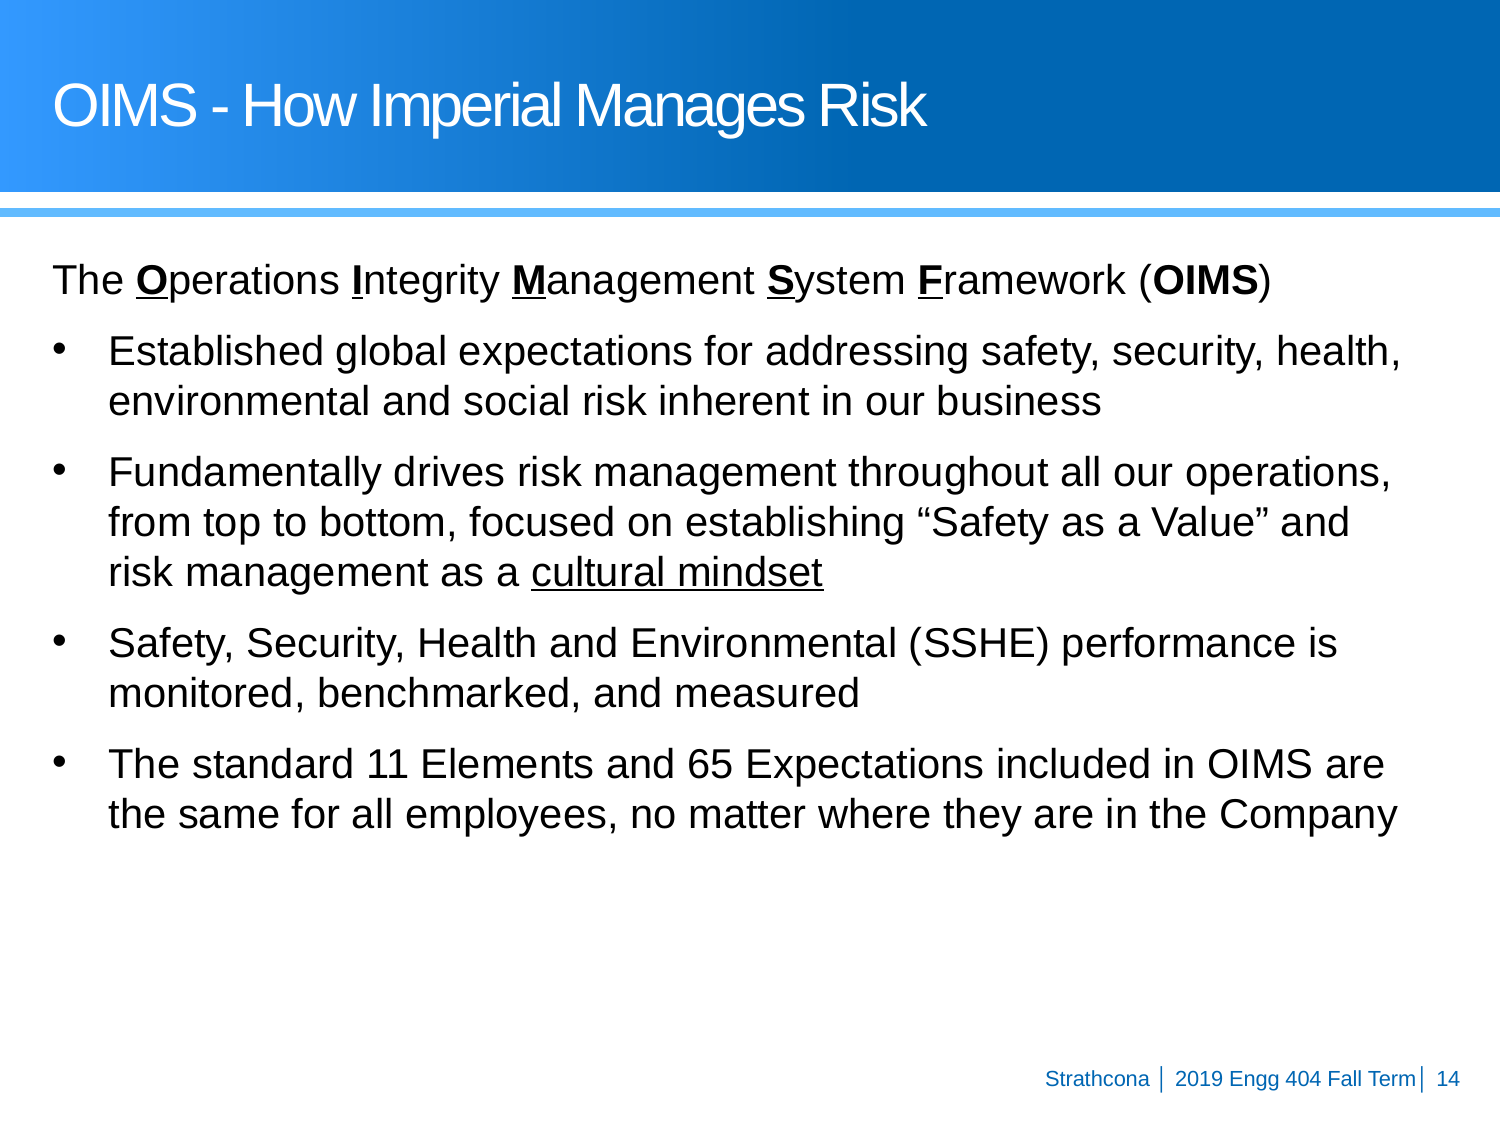

# OIMS - How Imperial Manages Risk
The Operations Integrity Management System Framework (OIMS)
Established global expectations for addressing safety, security, health, environmental and social risk inherent in our business
Fundamentally drives risk management throughout all our operations, from top to bottom, focused on establishing “Safety as a Value” and risk management as a cultural mindset
Safety, Security, Health and Environmental (SSHE) performance is monitored, benchmarked, and measured
The standard 11 Elements and 65 Expectations included in OIMS are the same for all employees, no matter where they are in the Company